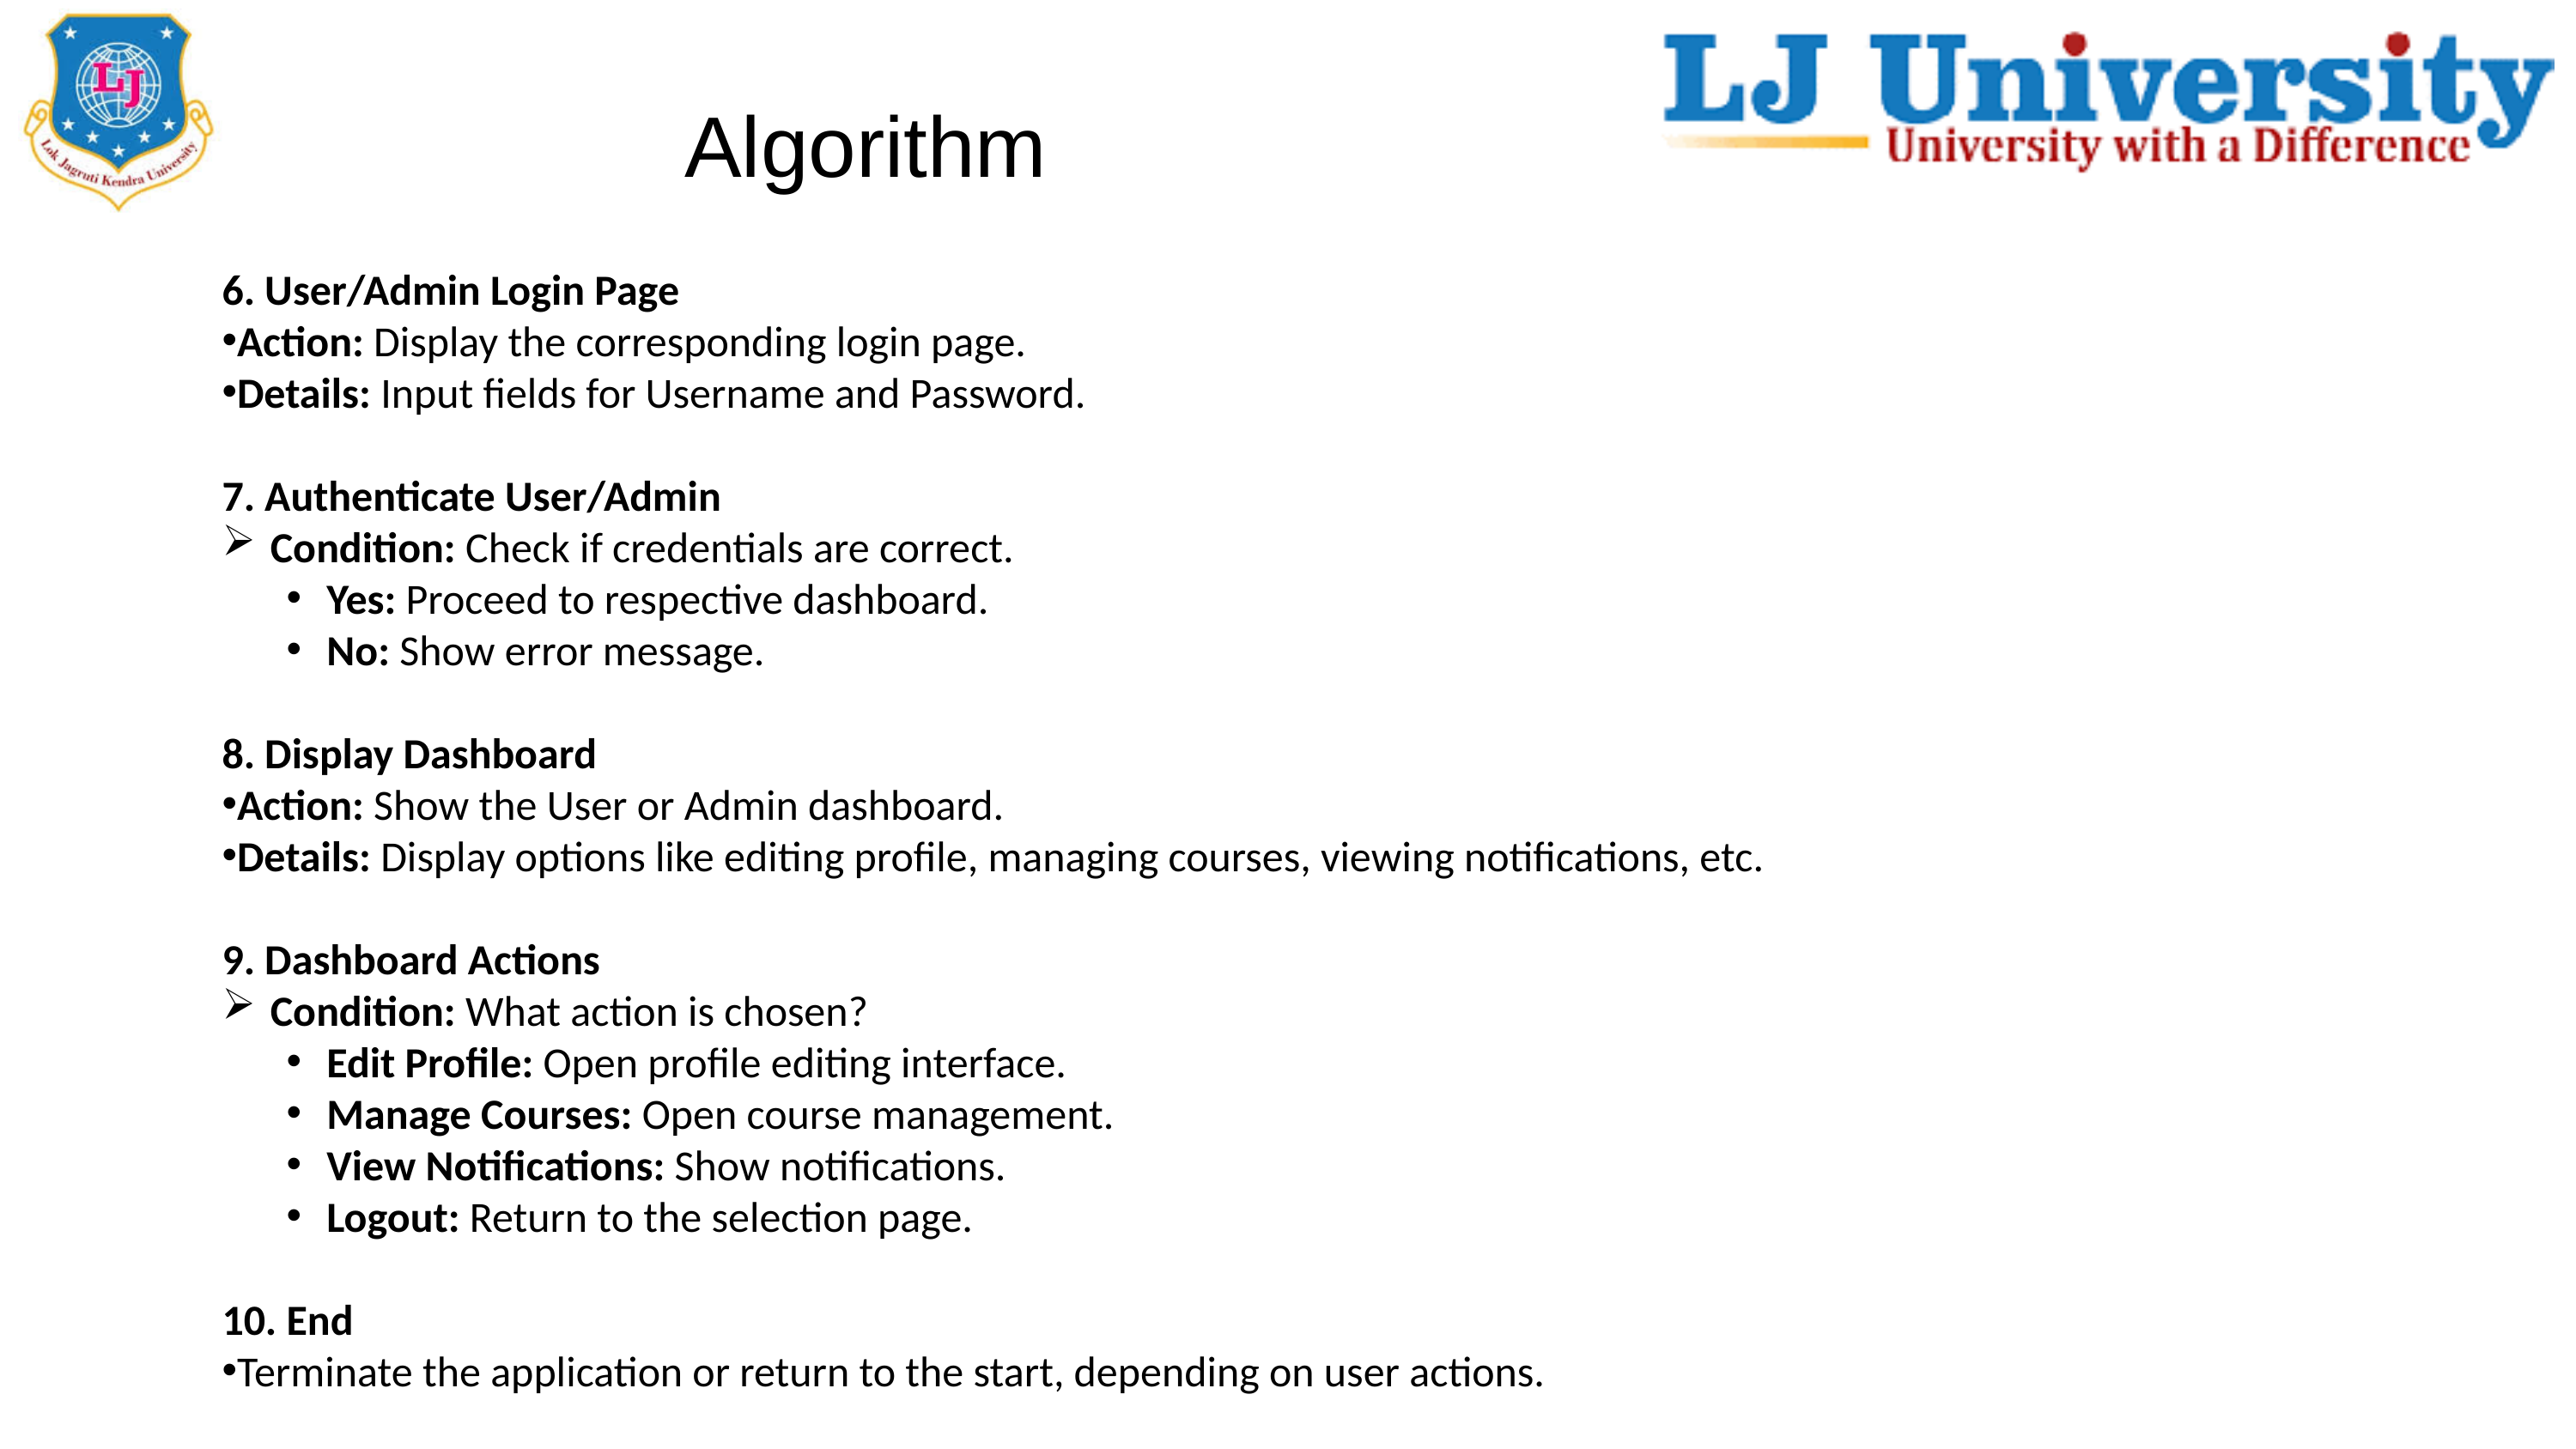

Algorithm

6. User/Admin Login Page
Action: Display the corresponding login page.
Details: Input fields for Username and Password.

7. Authenticate User/Admin
Condition: Check if credentials are correct.
Yes: Proceed to respective dashboard.
No: Show error message.

8. Display Dashboard
Action: Show the User or Admin dashboard.
Details: Display options like editing profile, managing courses, viewing notifications, etc.

9. Dashboard Actions
Condition: What action is chosen?
Edit Profile: Open profile editing interface.
Manage Courses: Open course management.
View Notifications: Show notifications.
Logout: Return to the selection page.

10. End
Terminate the application or return to the start, depending on user actions.